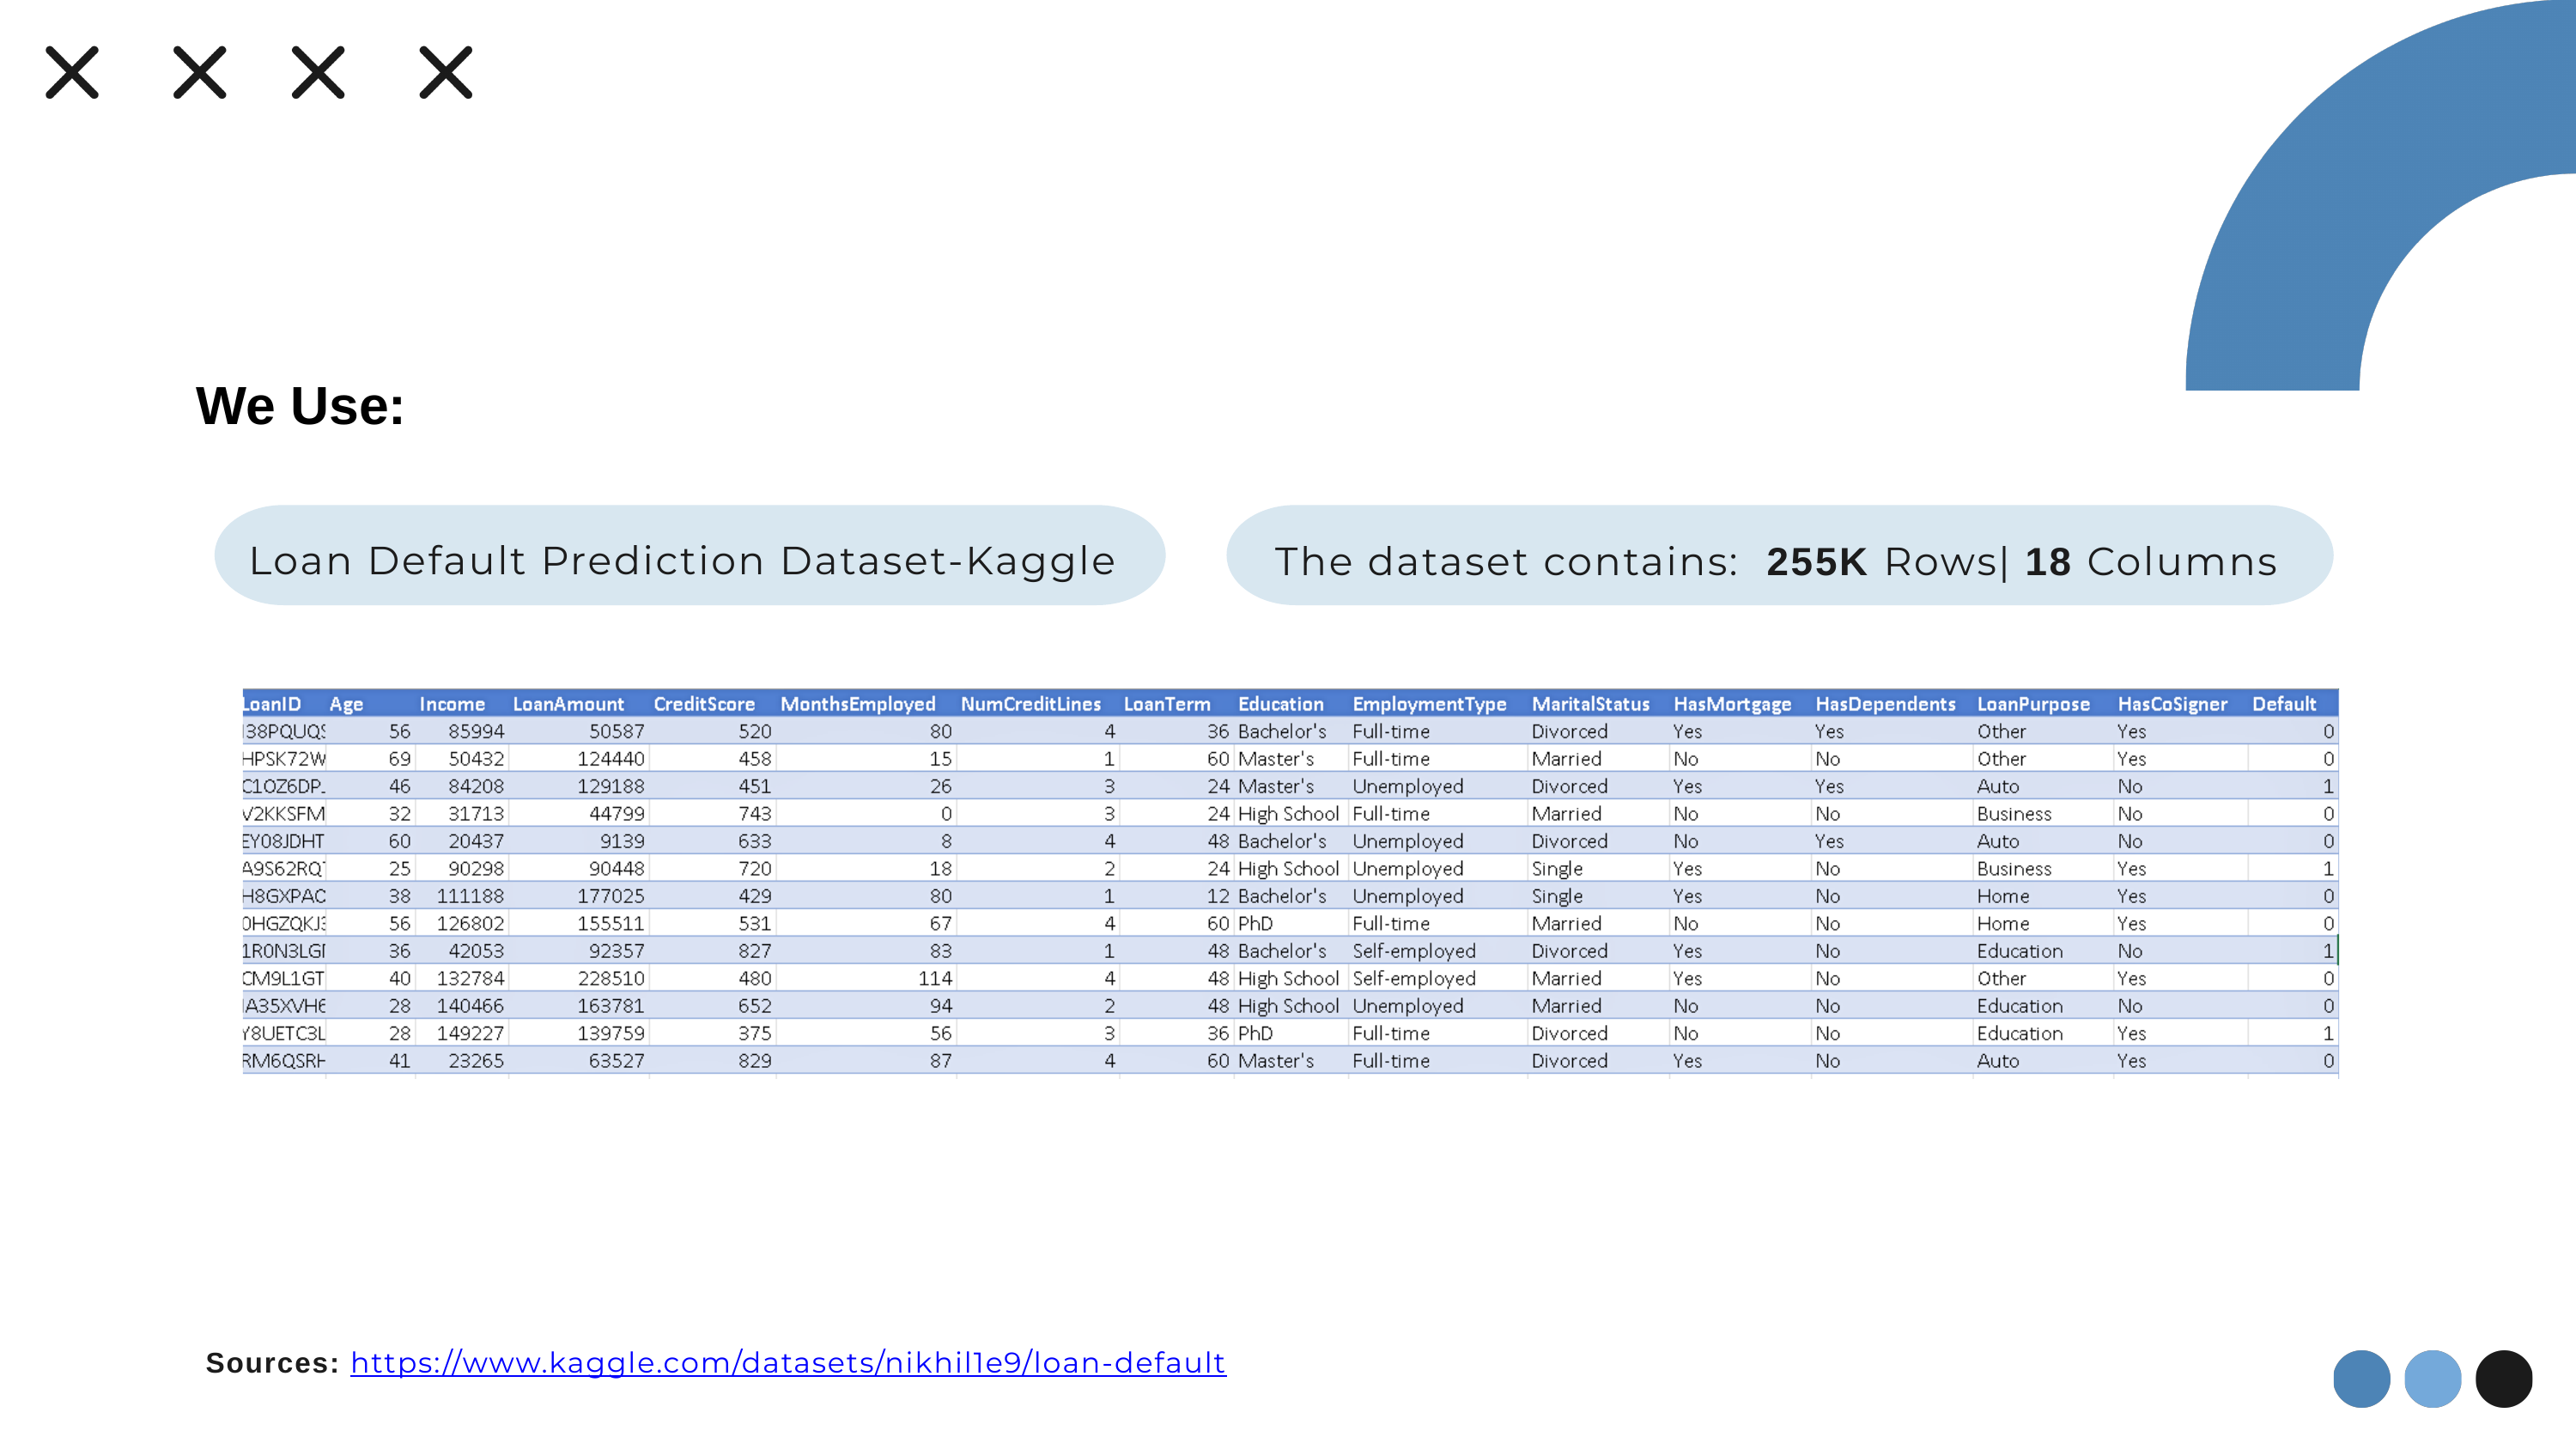

We Use:

Loan Default Prediction Dataset-Kaggle
The dataset contains:  255K Rows| 18 Columns

Sources: https://www.kaggle.com/datasets/nikhil1e9/loan-default